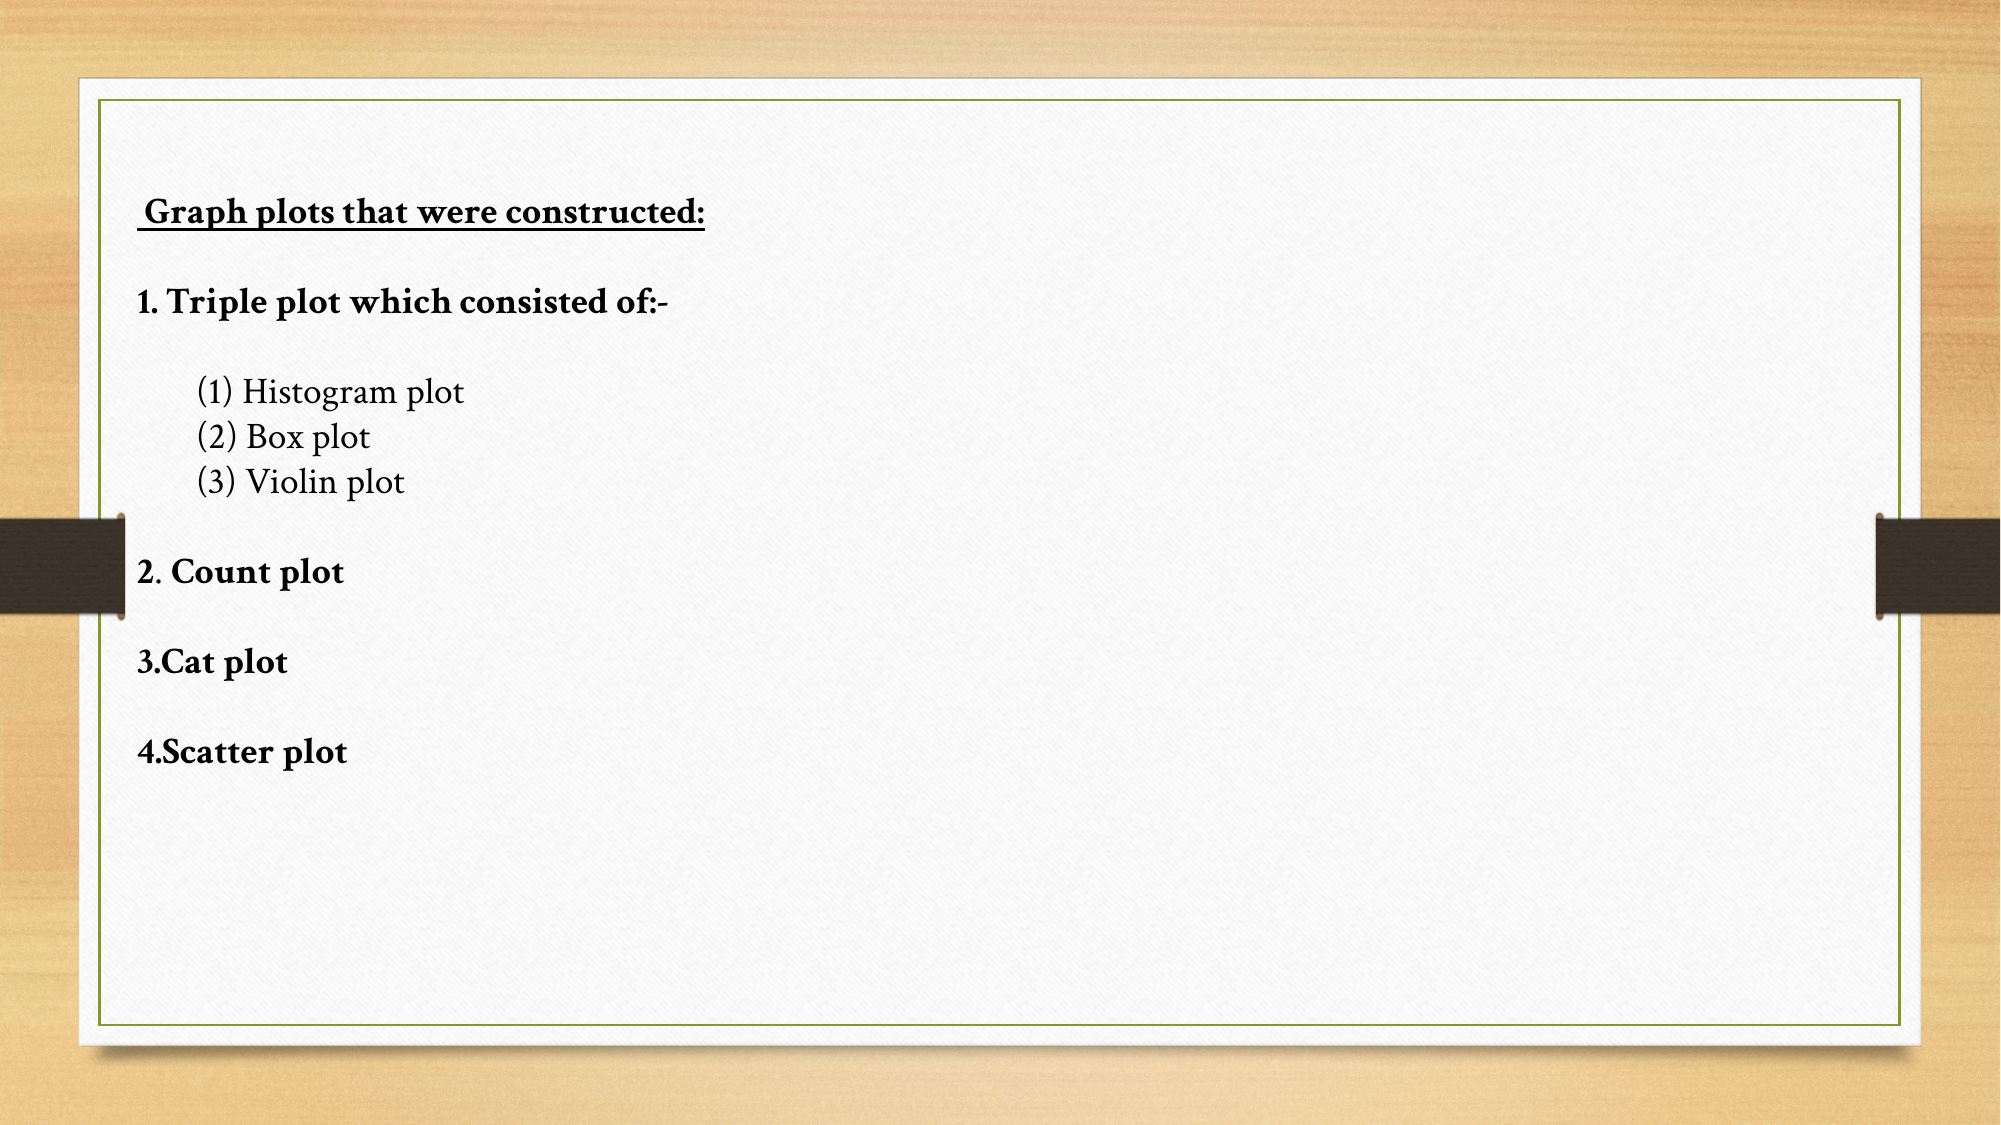

Graph plots that were constructed:

1. Triple plot which consisted of:-

       (1) Histogram plot
       (2) Box plot
       (3) Violin plot

2. Count plot

3.Cat plot

4.Scatter plot